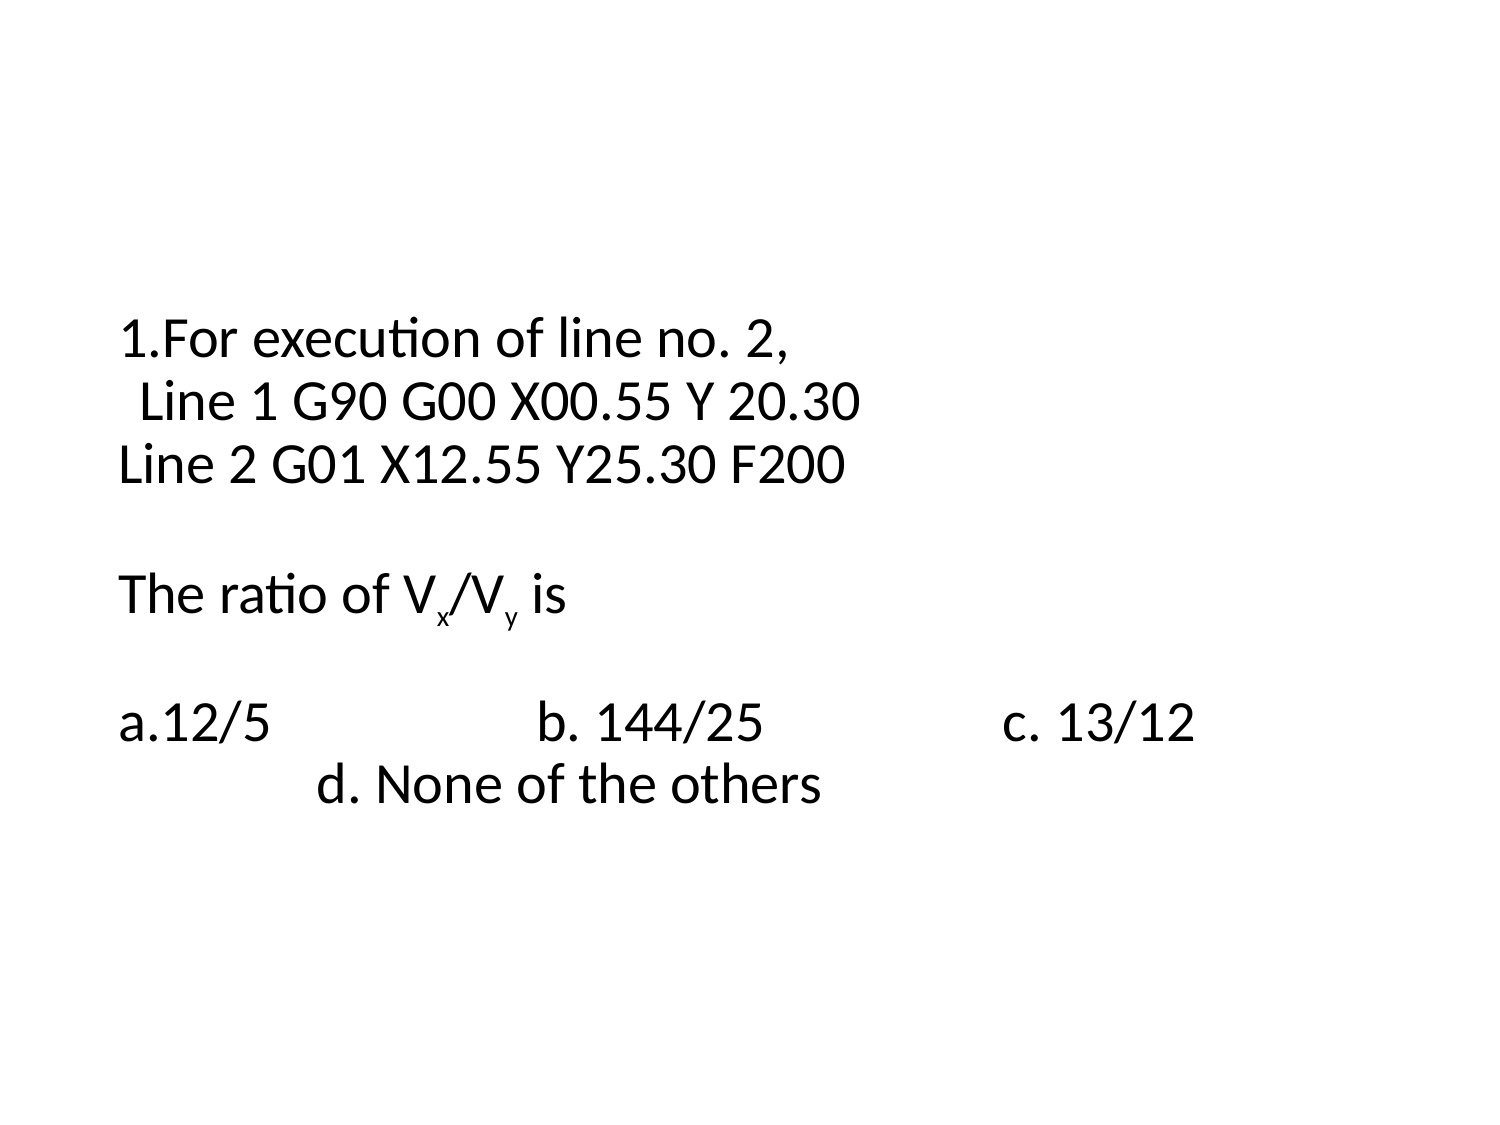

#
For execution of line no. 2,
Line 1 G90 G00 X00.55 Y 20.30
Line 2 G01 X12.55 Y25.30 F200

The ratio of Vx/Vy is

12/5                    b. 144/25                  c. 13/12
               d. None of the others